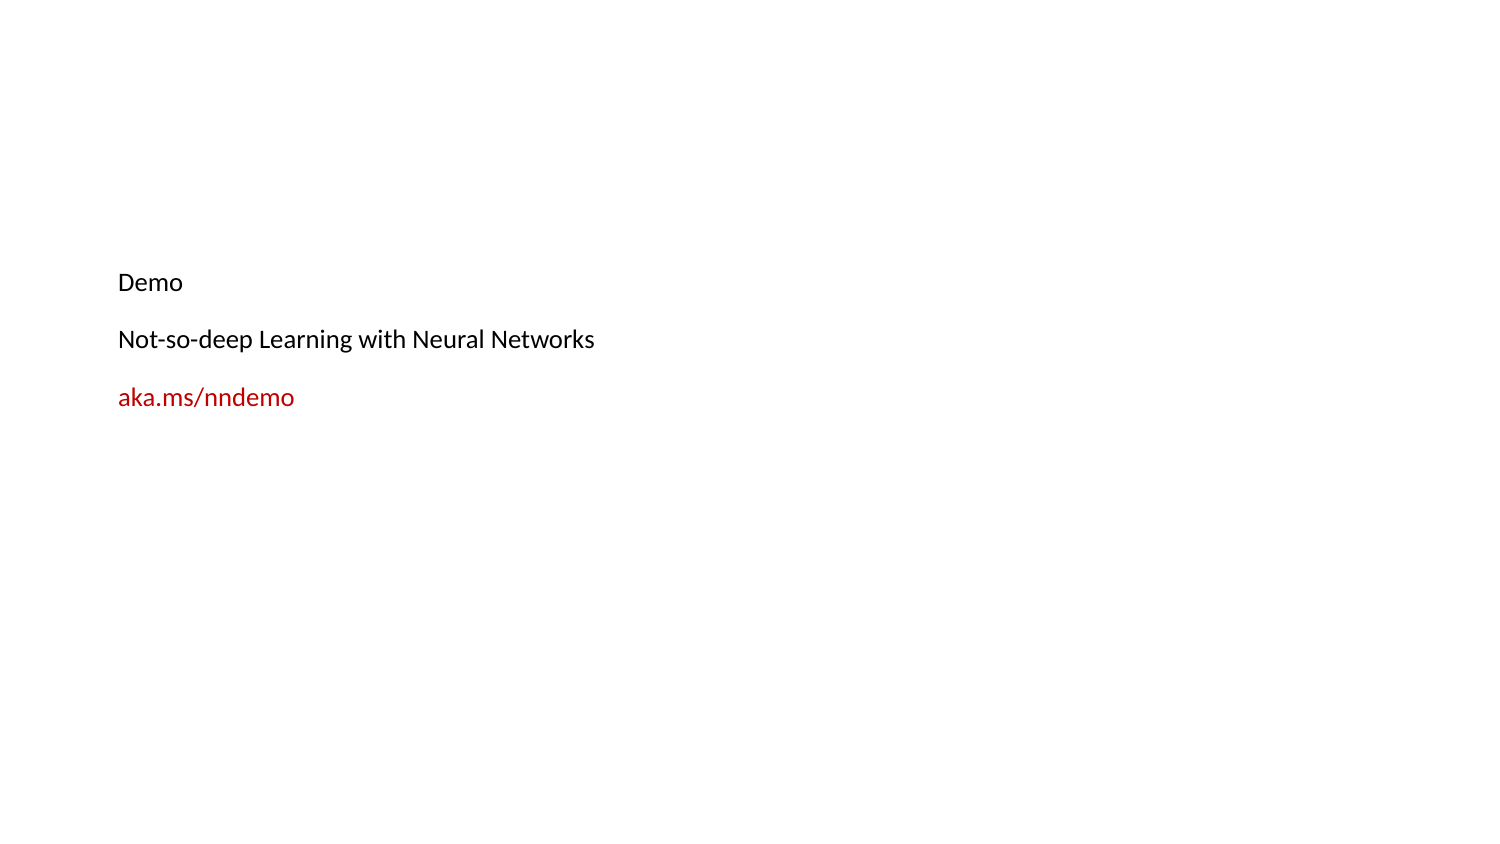

# Demo Not-so-deep Learning with Neural Networks aka.ms/nndemo